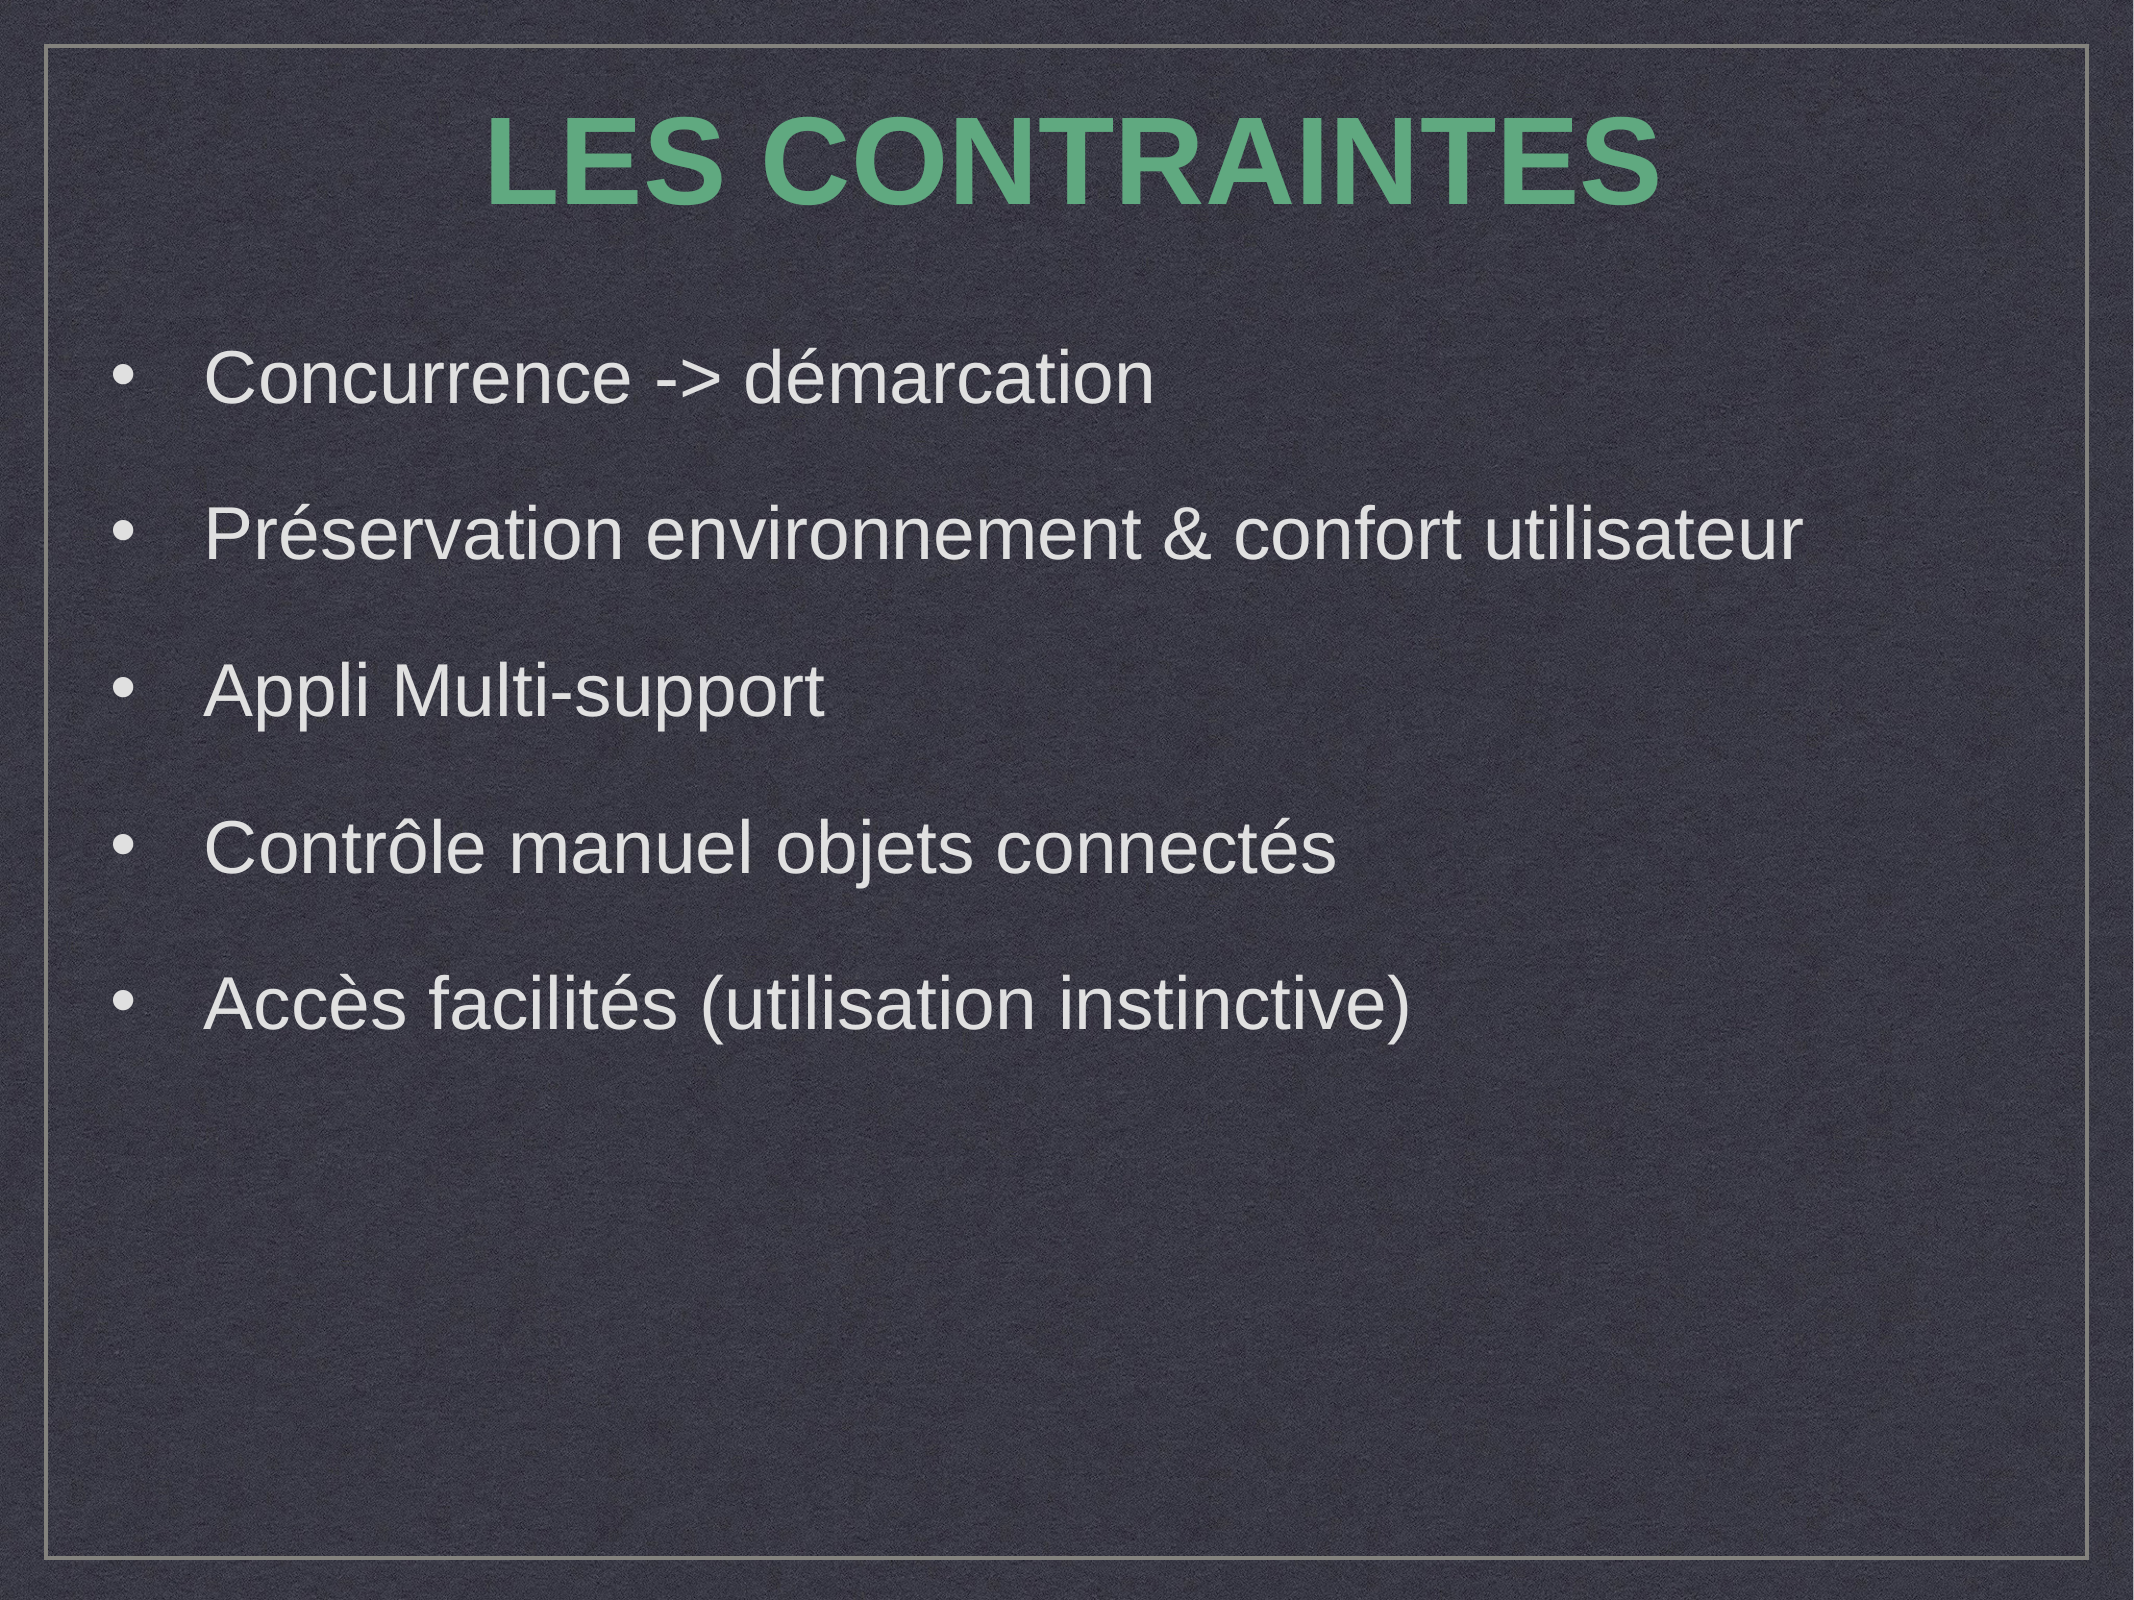

# LES CONTRAINTES
Concurrence -> démarcation
Préservation environnement & confort utilisateur
Appli Multi-support
Contrôle manuel objets connectés
Accès facilités (utilisation instinctive)